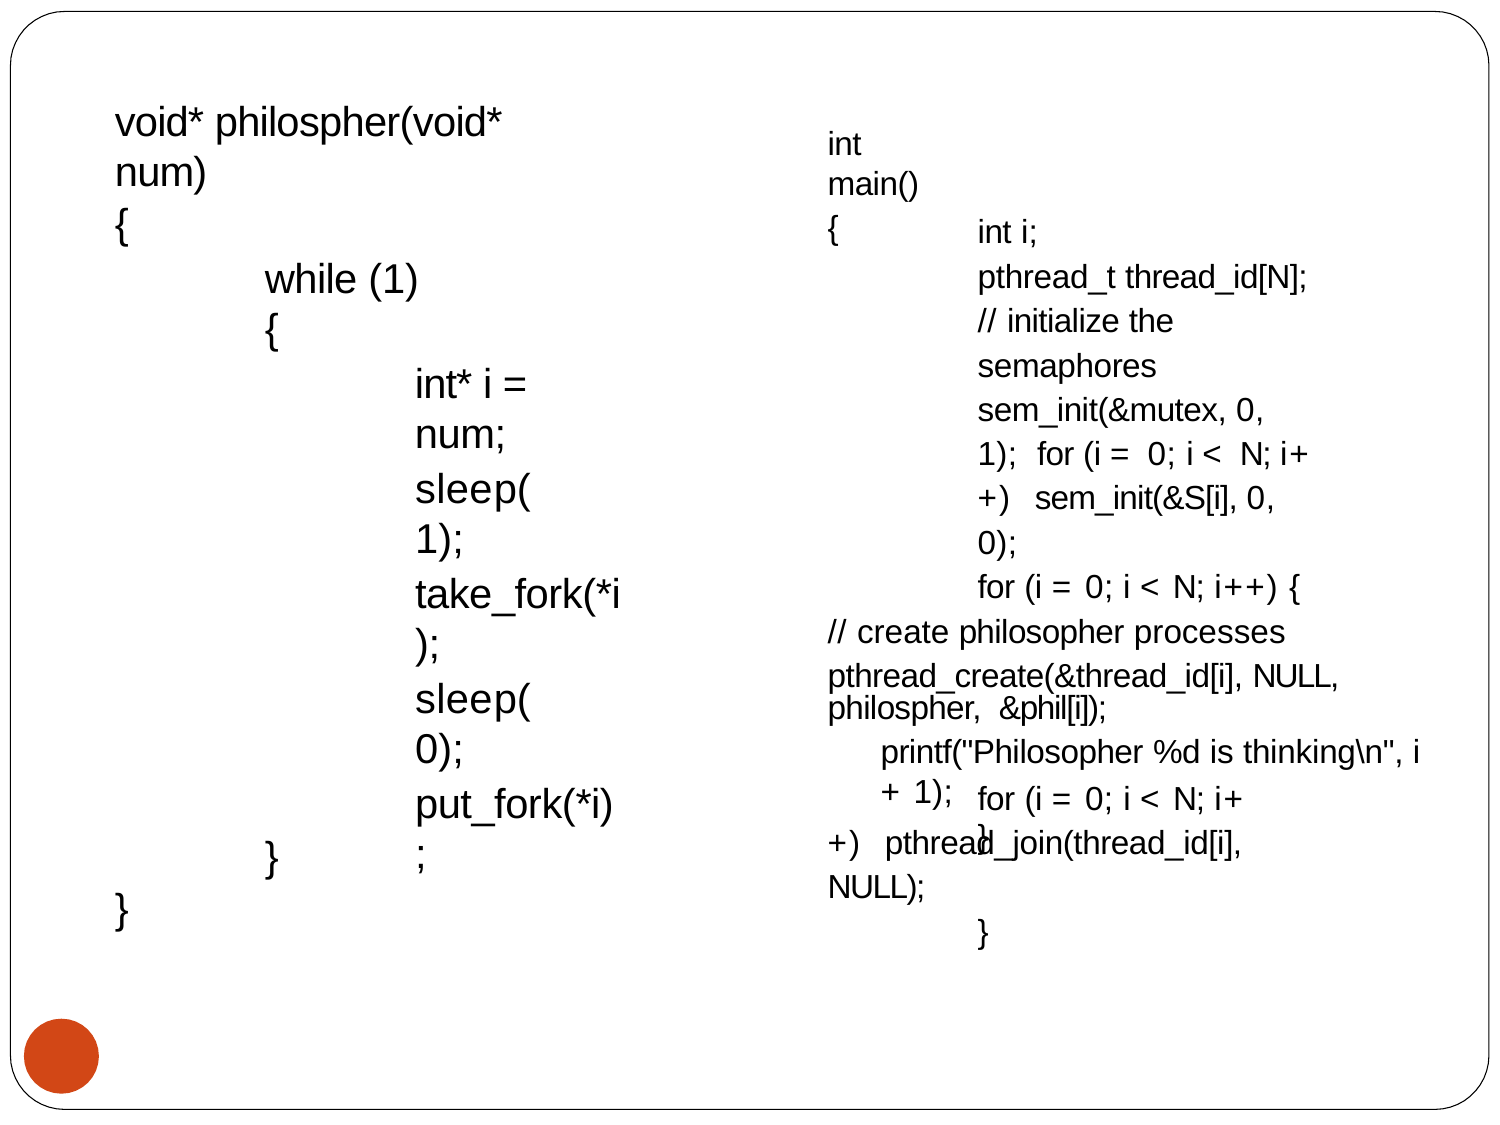

# void* philospher(void* num)
{
int main()
{
int i;
pthread_t thread_id[N];
// initialize the semaphores  sem_init(&mutex, 0, 1);  for (i = 0; i < N; i++)  sem_init(&S[i], 0, 0);
for (i = 0; i < N; i++) {
// create philosopher processes
pthread_create(&thread_id[i], NULL, philospher,  &phil[i]);
printf("Philosopher %d is thinking\n", i + 1);
}
while (1) {
int* i = num;
sleep(1);
take_fork(*i);
sleep(0);
for (i = 0; i < N; i++)  pthread_join(thread_id[i], NULL);
}
put_fork(*i);
}
}